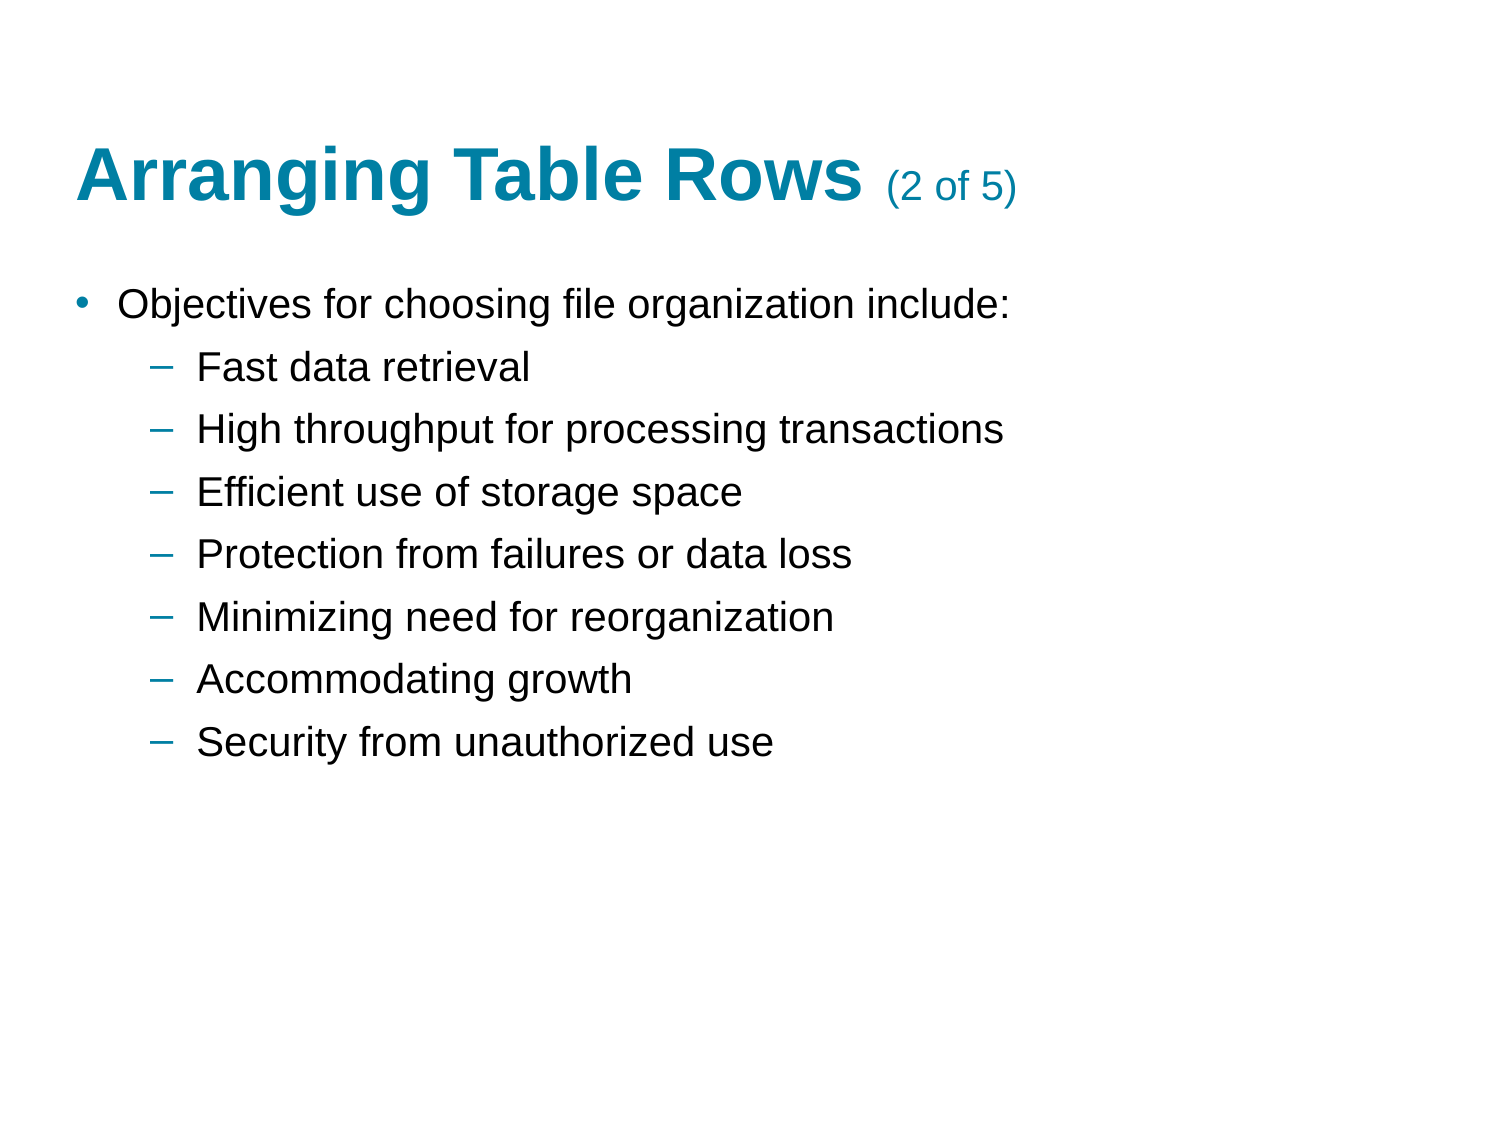

# Arranging Table Rows (2 of 5)
Objectives for choosing file organization include:
Fast data retrieval
High throughput for processing transactions
Efficient use of storage space
Protection from failures or data loss
Minimizing need for reorganization
Accommodating growth
Security from unauthorized use